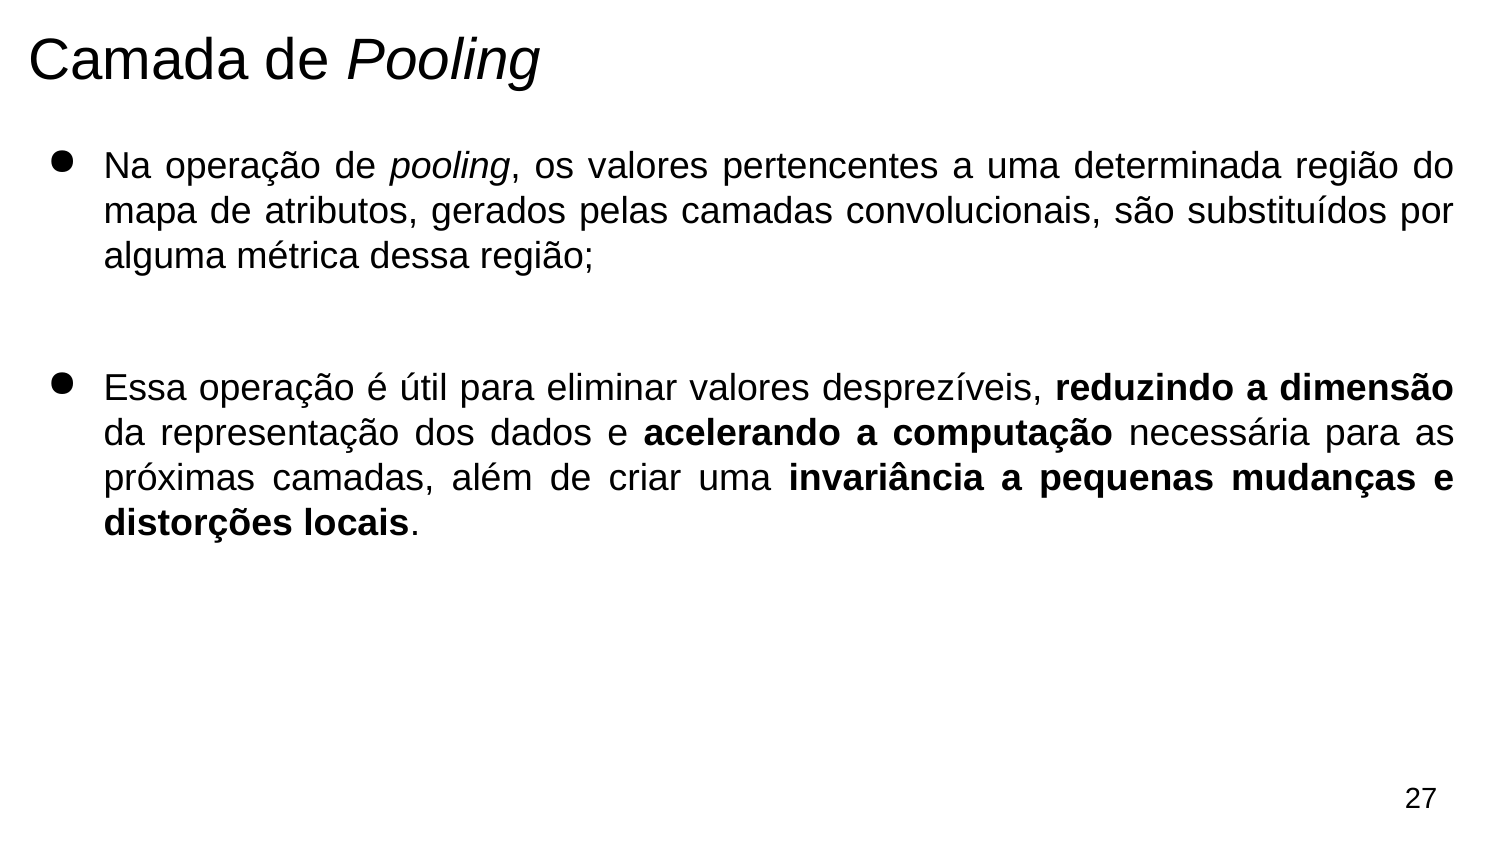

# Camada de Pooling
Na operação de pooling, os valores pertencentes a uma determinada região do mapa de atributos, gerados pelas camadas convolucionais, são substituídos por alguma métrica dessa região;

Essa operação é útil para eliminar valores desprezíveis, reduzindo a dimensão da representação dos dados e acelerando a computação necessária para as próximas camadas, além de criar uma invariância a pequenas mudanças e distorções locais.

27